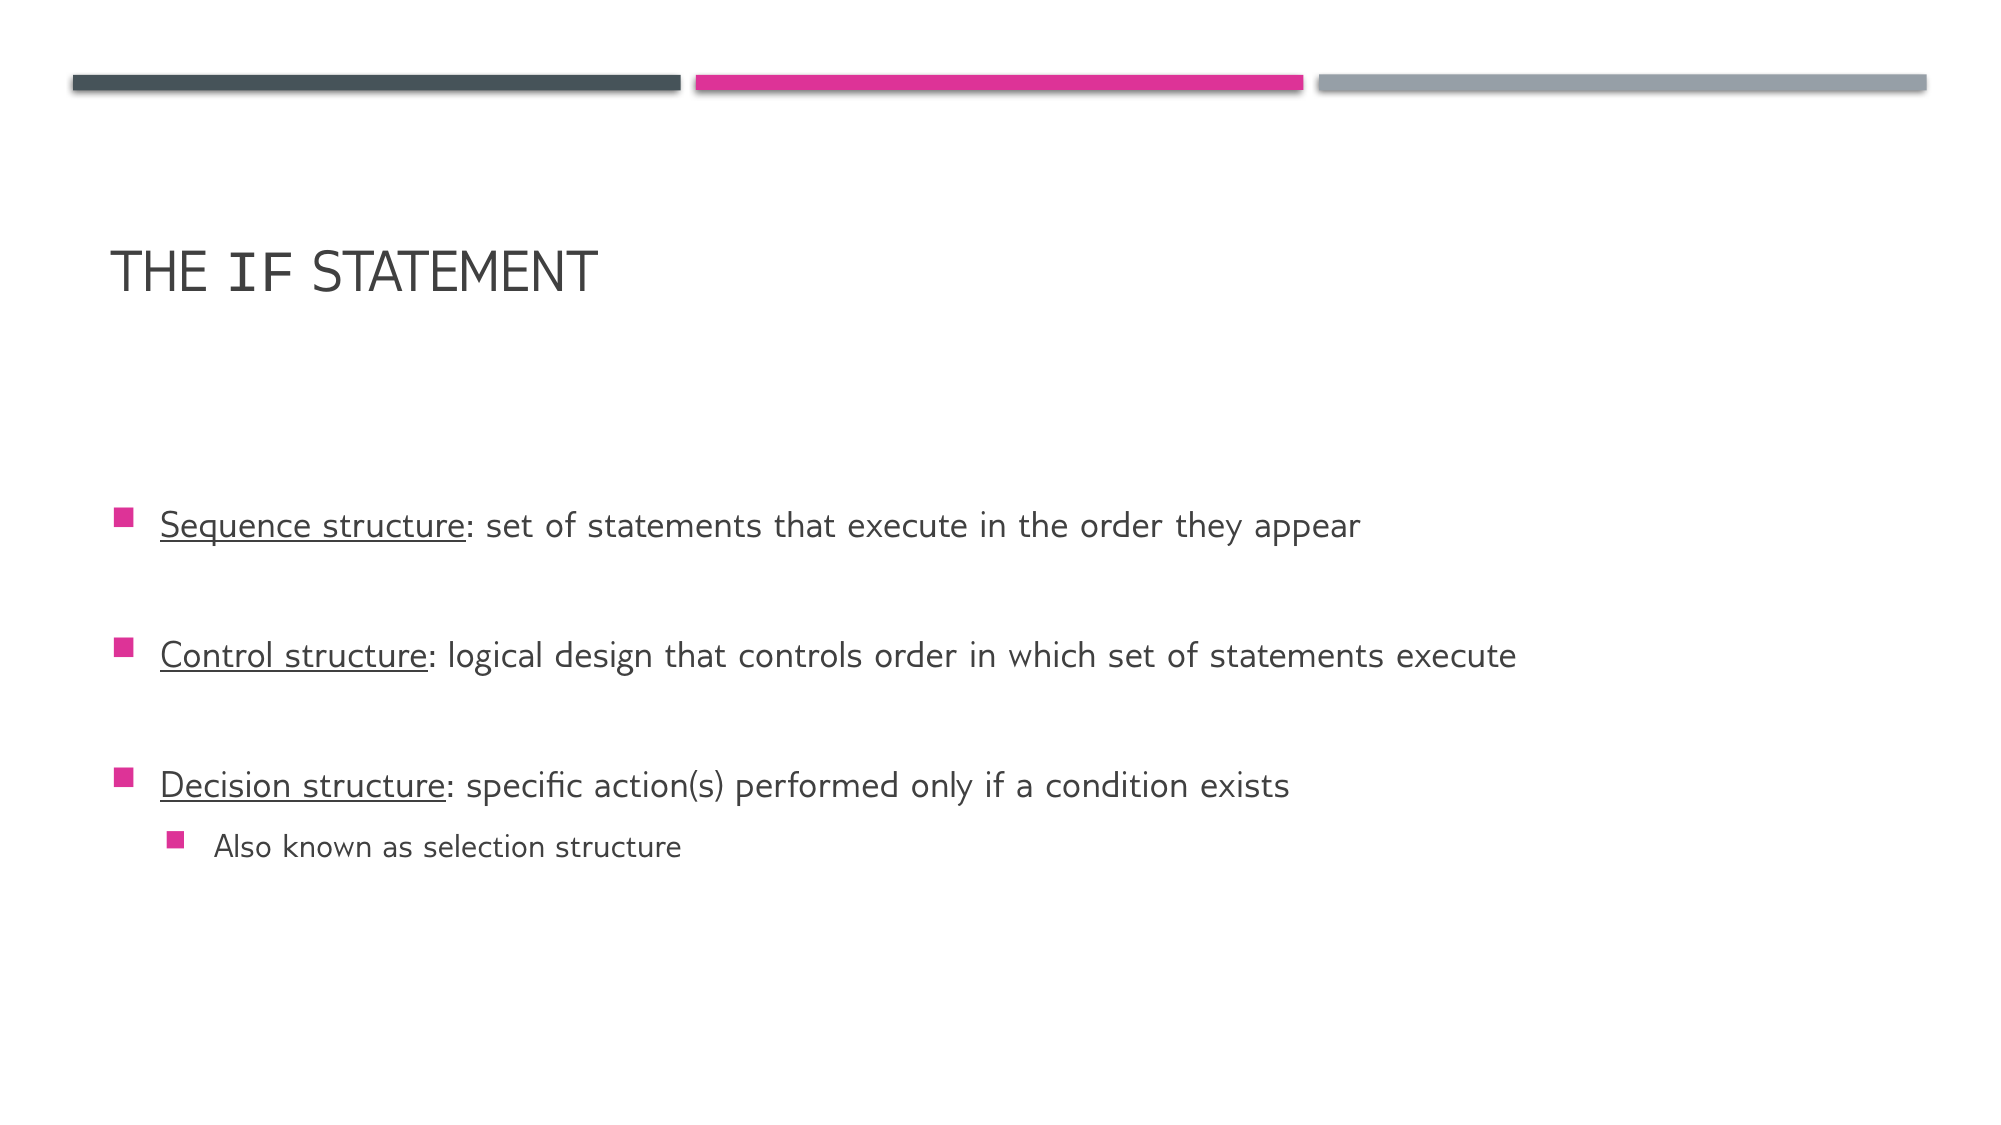

# The if Statement
Sequence structure: set of statements that execute in the order they appear

Control structure: logical design that controls order in which set of statements execute

Decision structure: specific action(s) performed only if a condition exists
Also known as selection structure